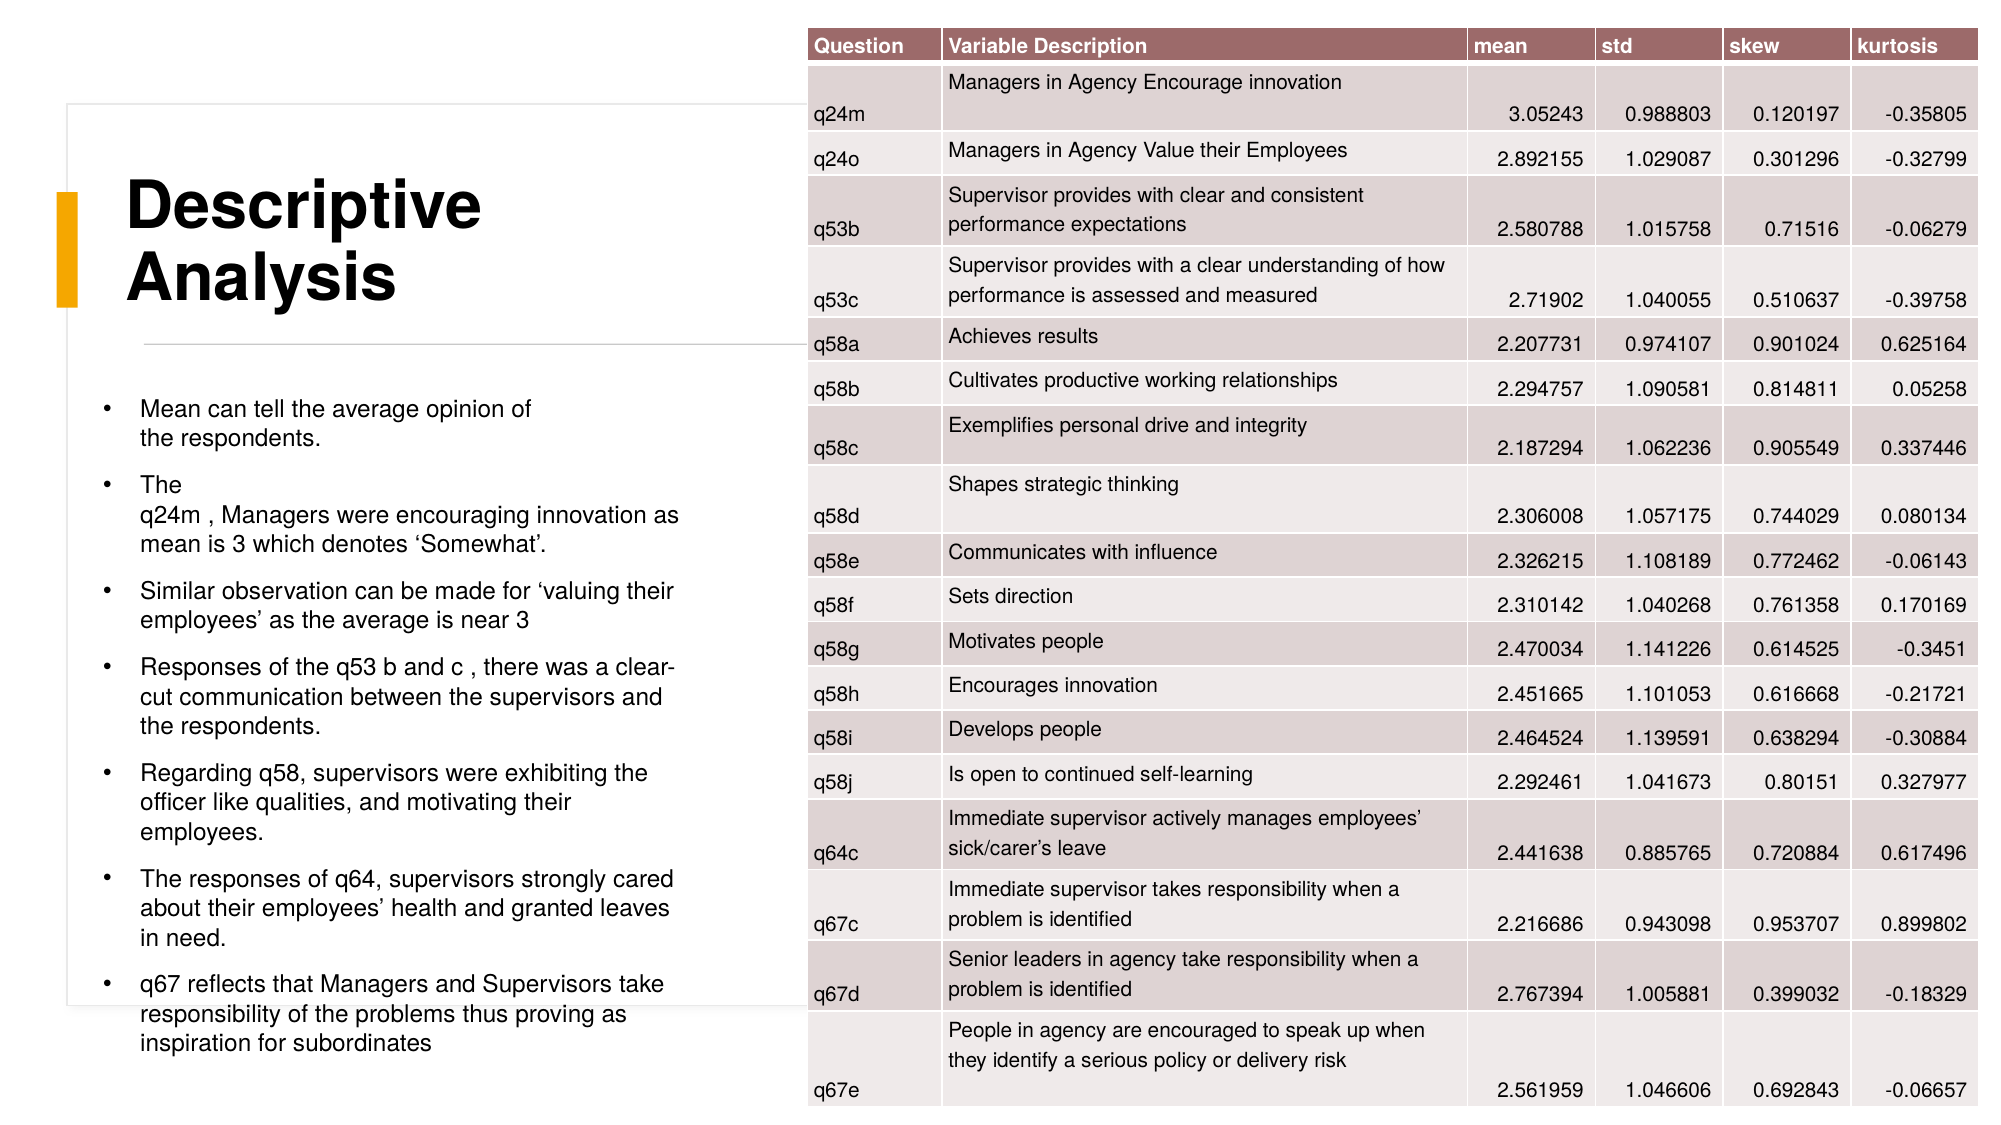

| Question | Variable Description | mean | std | skew | kurtosis |
| --- | --- | --- | --- | --- | --- |
| q24m | Managers in Agency Encourage innovation | 3.05243 | 0.988803 | 0.120197 | -0.35805 |
| q24o | Managers in Agency Value their Employees | 2.892155 | 1.029087 | 0.301296 | -0.32799 |
| q53b | Supervisor provides with clear and consistent performance expectations | 2.580788 | 1.015758 | 0.71516 | -0.06279 |
| q53c | Supervisor provides with a clear understanding of how performance is assessed and measured | 2.71902 | 1.040055 | 0.510637 | -0.39758 |
| q58a | Achieves results | 2.207731 | 0.974107 | 0.901024 | 0.625164 |
| q58b | Cultivates productive working relationships | 2.294757 | 1.090581 | 0.814811 | 0.05258 |
| q58c | Exemplifies personal drive and integrity | 2.187294 | 1.062236 | 0.905549 | 0.337446 |
| q58d | Shapes strategic thinking | 2.306008 | 1.057175 | 0.744029 | 0.080134 |
| q58e | Communicates with influence | 2.326215 | 1.108189 | 0.772462 | -0.06143 |
| q58f | Sets direction | 2.310142 | 1.040268 | 0.761358 | 0.170169 |
| q58g | Motivates people | 2.470034 | 1.141226 | 0.614525 | -0.3451 |
| q58h | Encourages innovation | 2.451665 | 1.101053 | 0.616668 | -0.21721 |
| q58i | Develops people | 2.464524 | 1.139591 | 0.638294 | -0.30884 |
| q58j | Is open to continued self-learning | 2.292461 | 1.041673 | 0.80151 | 0.327977 |
| q64c | Immediate supervisor actively manages employees’ sick/carer’s leave | 2.441638 | 0.885765 | 0.720884 | 0.617496 |
| q67c | Immediate supervisor takes responsibility when a problem is identified | 2.216686 | 0.943098 | 0.953707 | 0.899802 |
| q67d | Senior leaders in agency take responsibility when a problem is identified | 2.767394 | 1.005881 | 0.399032 | -0.18329 |
| q67e | People in agency are encouraged to speak up when they identify a serious policy or delivery risk | 2.561959 | 1.046606 | 0.692843 | -0.06657 |

# Descriptive Analysis

Mean can tell the average opinion of the respondents.
The q24m , Managers were encouraging innovation as mean is 3 which denotes ‘Somewhat’.
Similar observation can be made for ‘valuing their employees’ as the average is near 3
Responses of the q53 b and c , there was a clear-cut communication between the supervisors and the respondents.
Regarding q58, supervisors were exhibiting the officer like qualities, and motivating their employees.
The responses of q64, supervisors strongly cared about their employees’ health and granted leaves in need.
q67 reflects that Managers and Supervisors take responsibility of the problems thus proving as inspiration for subordinates